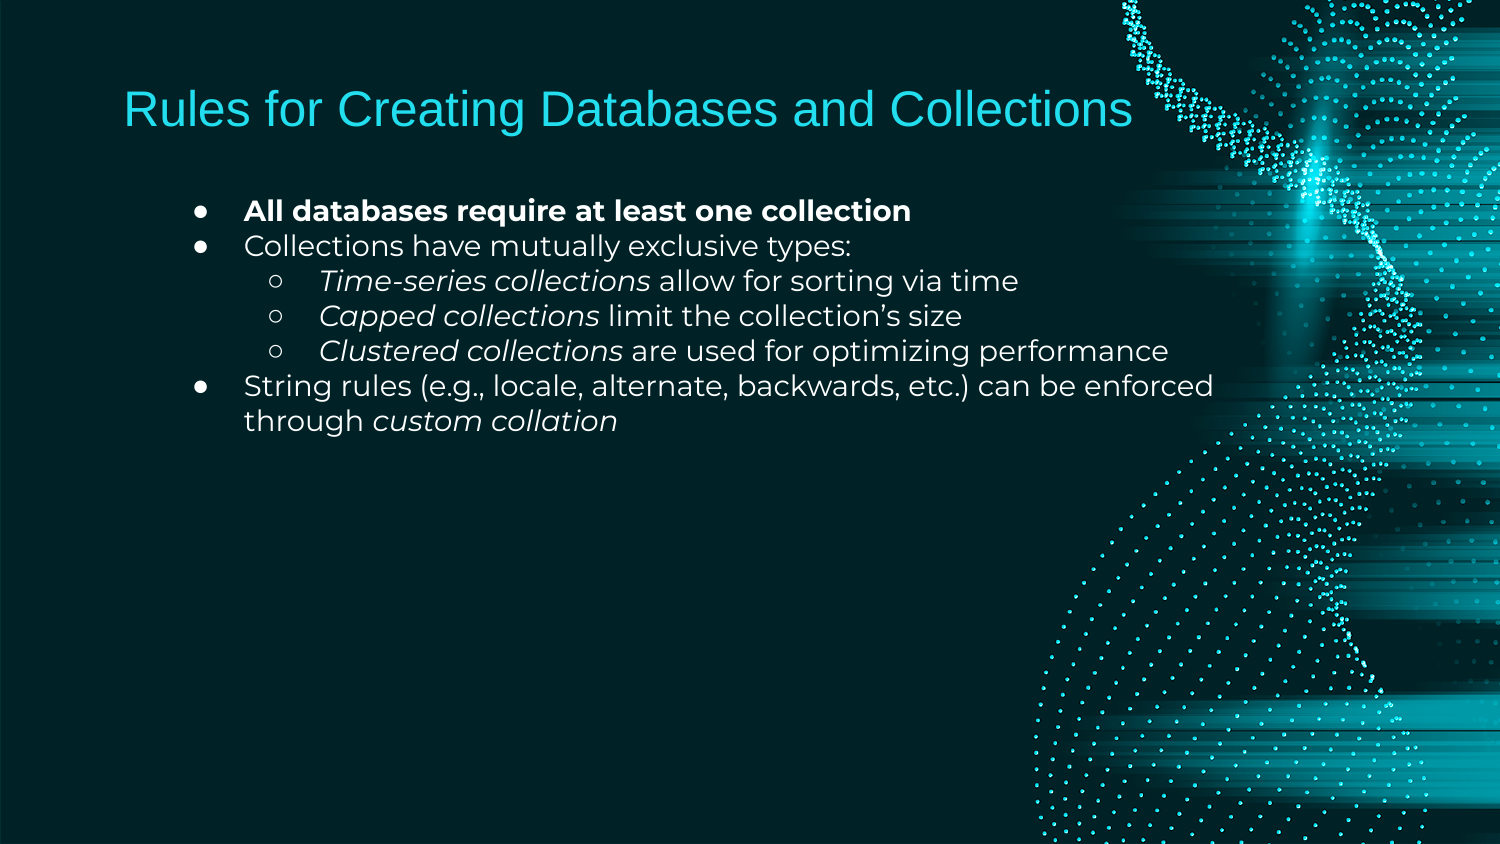

# Rules for Creating Databases and Collections
All databases require at least one collection
Collections have mutually exclusive types:
Time-series collections allow for sorting via time
Capped collections limit the collection’s size
Clustered collections are used for optimizing performance
String rules (e.g., locale, alternate, backwards, etc.) can be enforced through custom collation